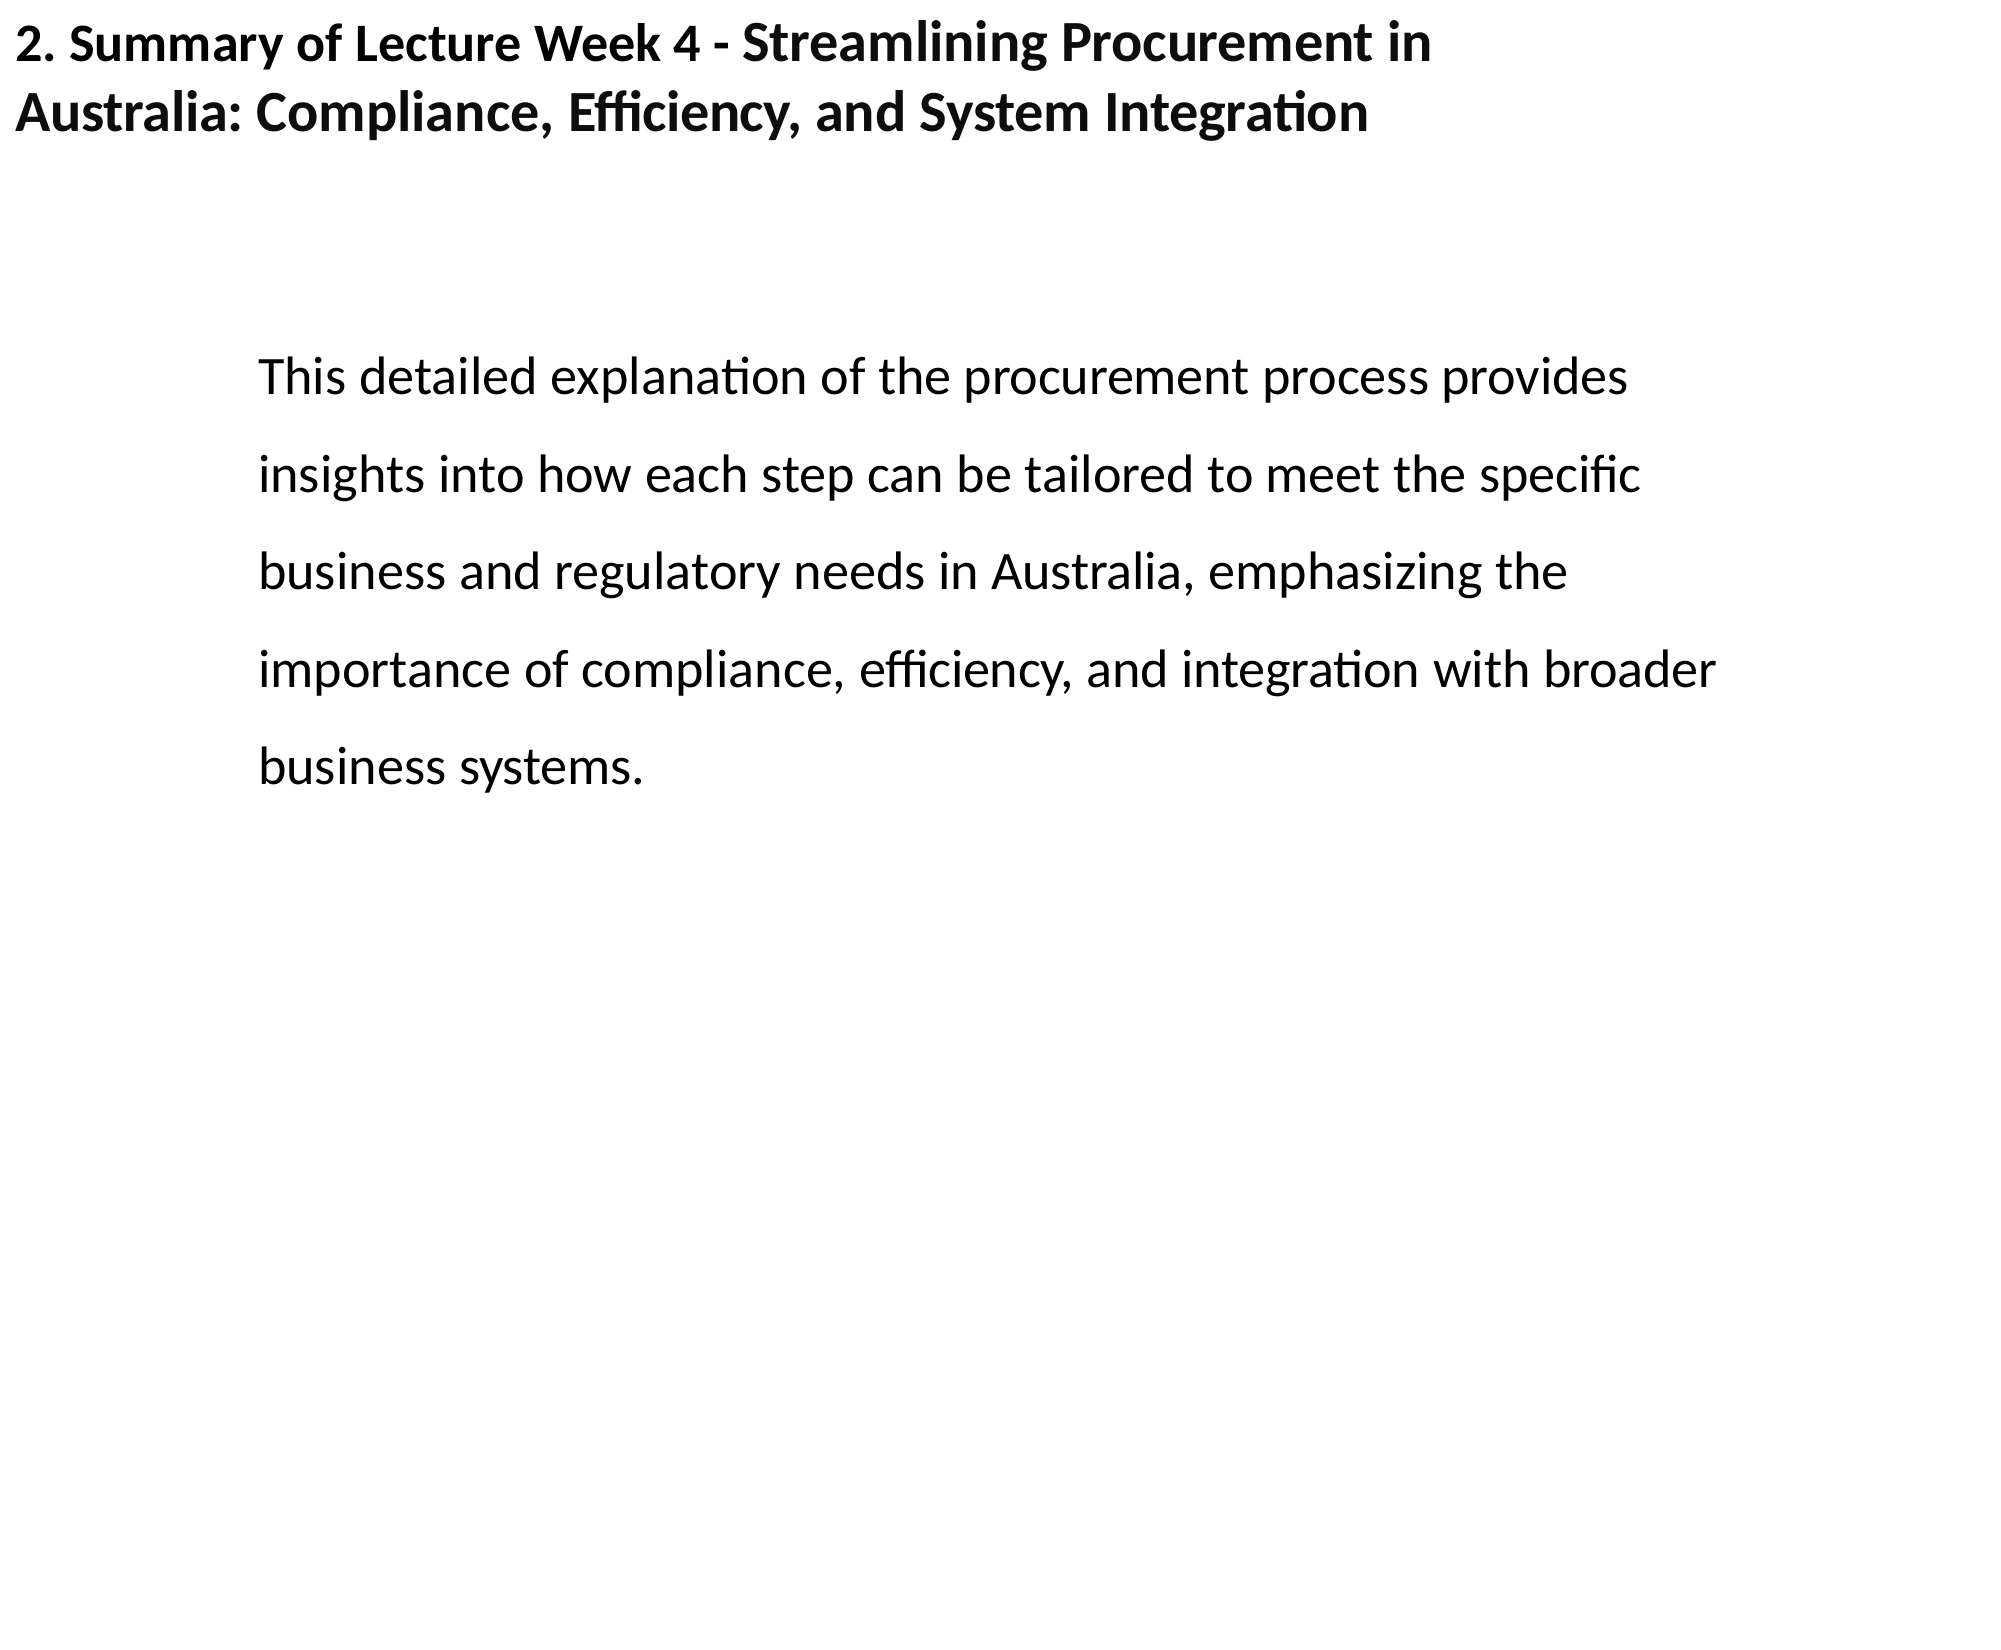

# 2. Summary of Lecture Week 4 - Streamlining Procurement in Australia: Compliance, Efficiency, and System Integration
This detailed explanation of the procurement process provides insights into how each step can be tailored to meet the specific business and regulatory needs in Australia, emphasizing the importance of compliance, efficiency, and integration with broader business systems.